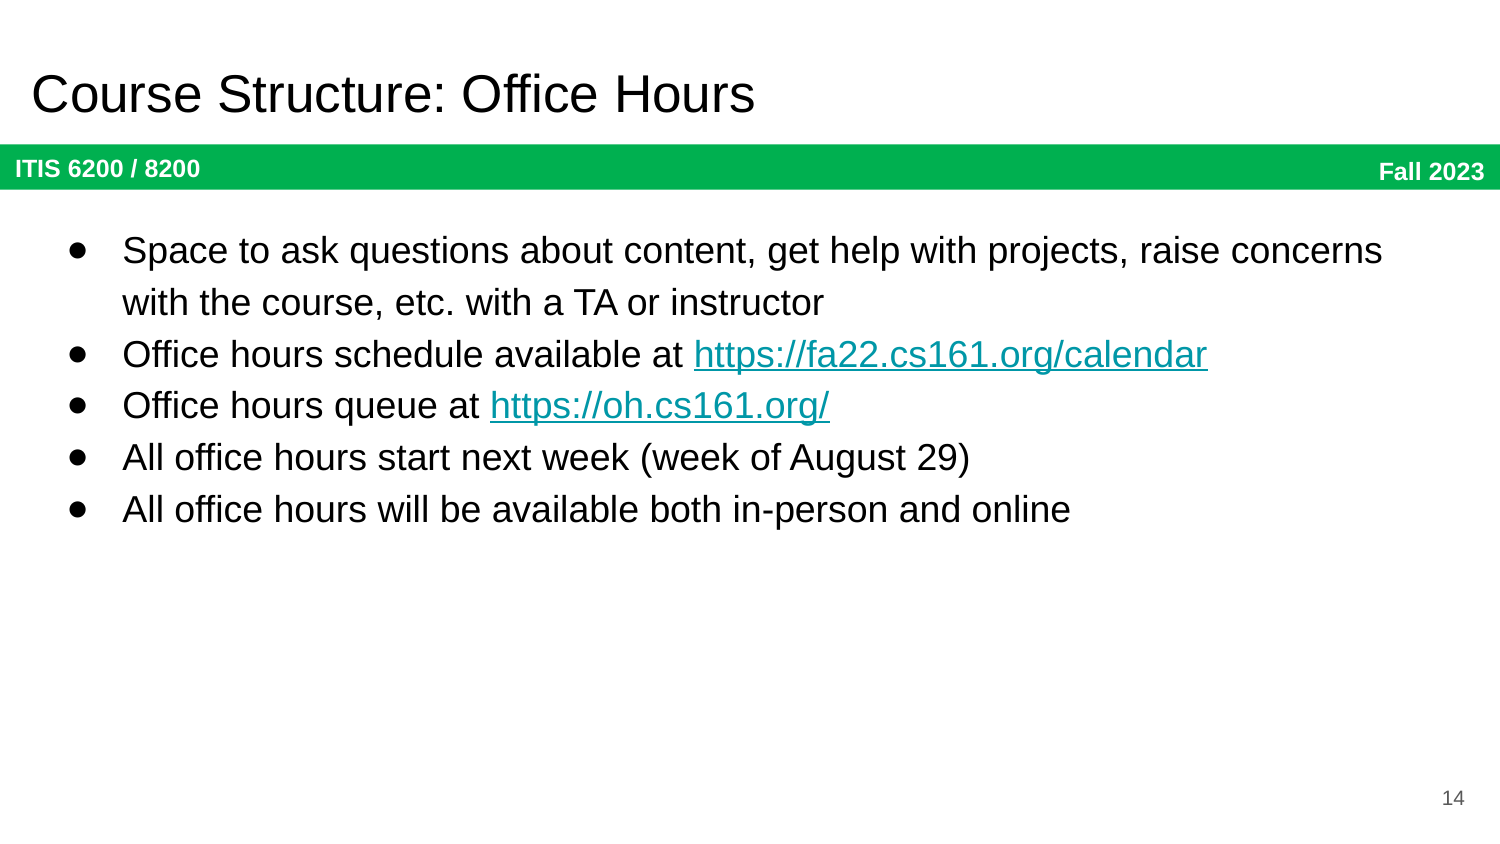

# Course Structure: Office Hours
Space to ask questions about content, get help with projects, raise concerns with the course, etc. with a TA or instructor
Office hours schedule available at https://fa22.cs161.org/calendar
Office hours queue at https://oh.cs161.org/
All office hours start next week (week of August 29)
All office hours will be available both in-person and online
14